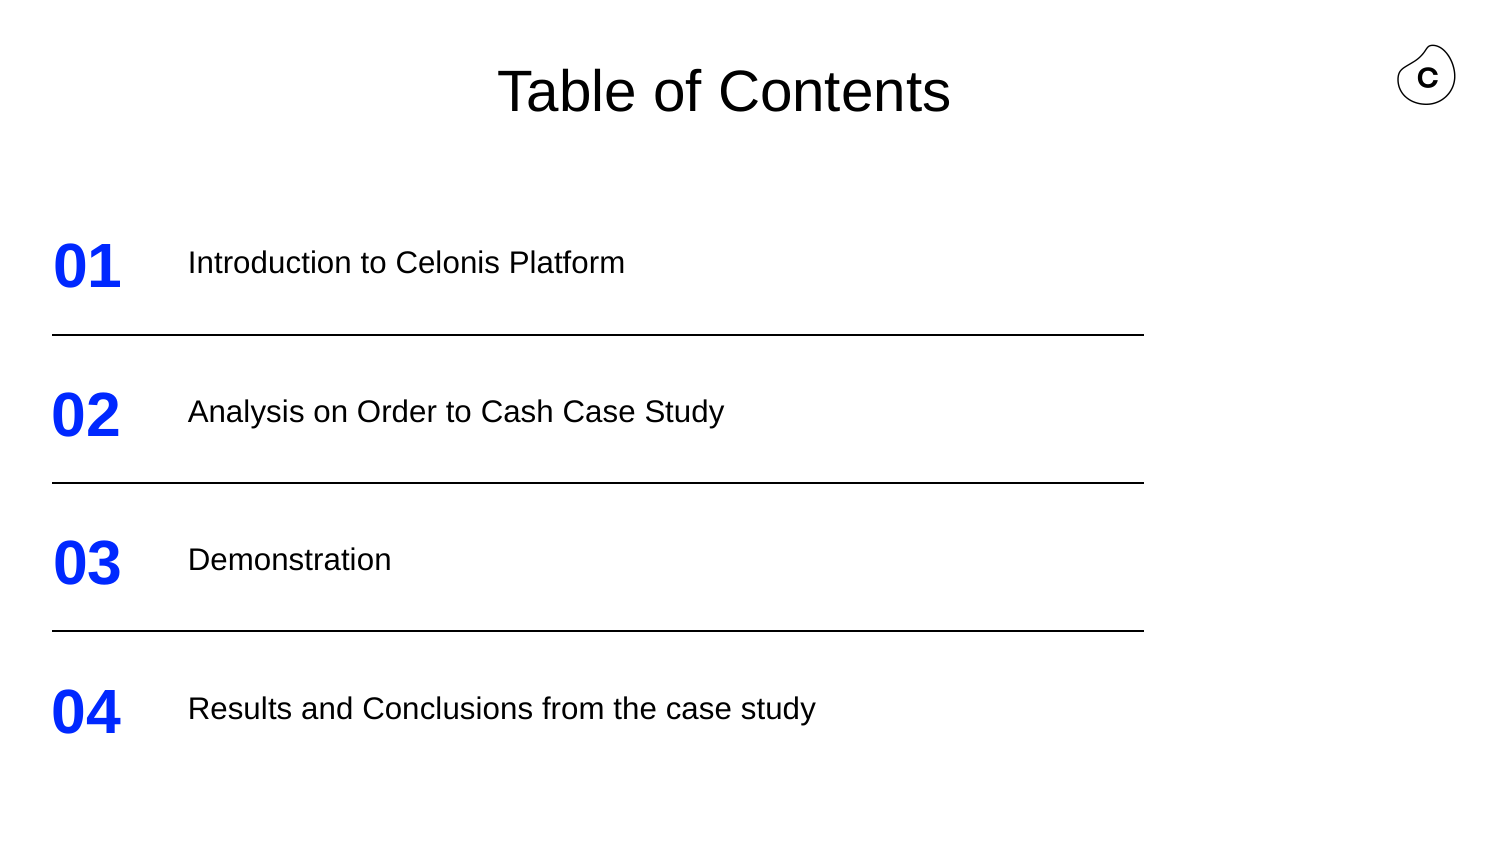

# Table of Contents
Introduction to Celonis Platform
01
Analysis on Order to Cash Case Study
02
Demonstration
03
Results and Conclusions from the case study
04